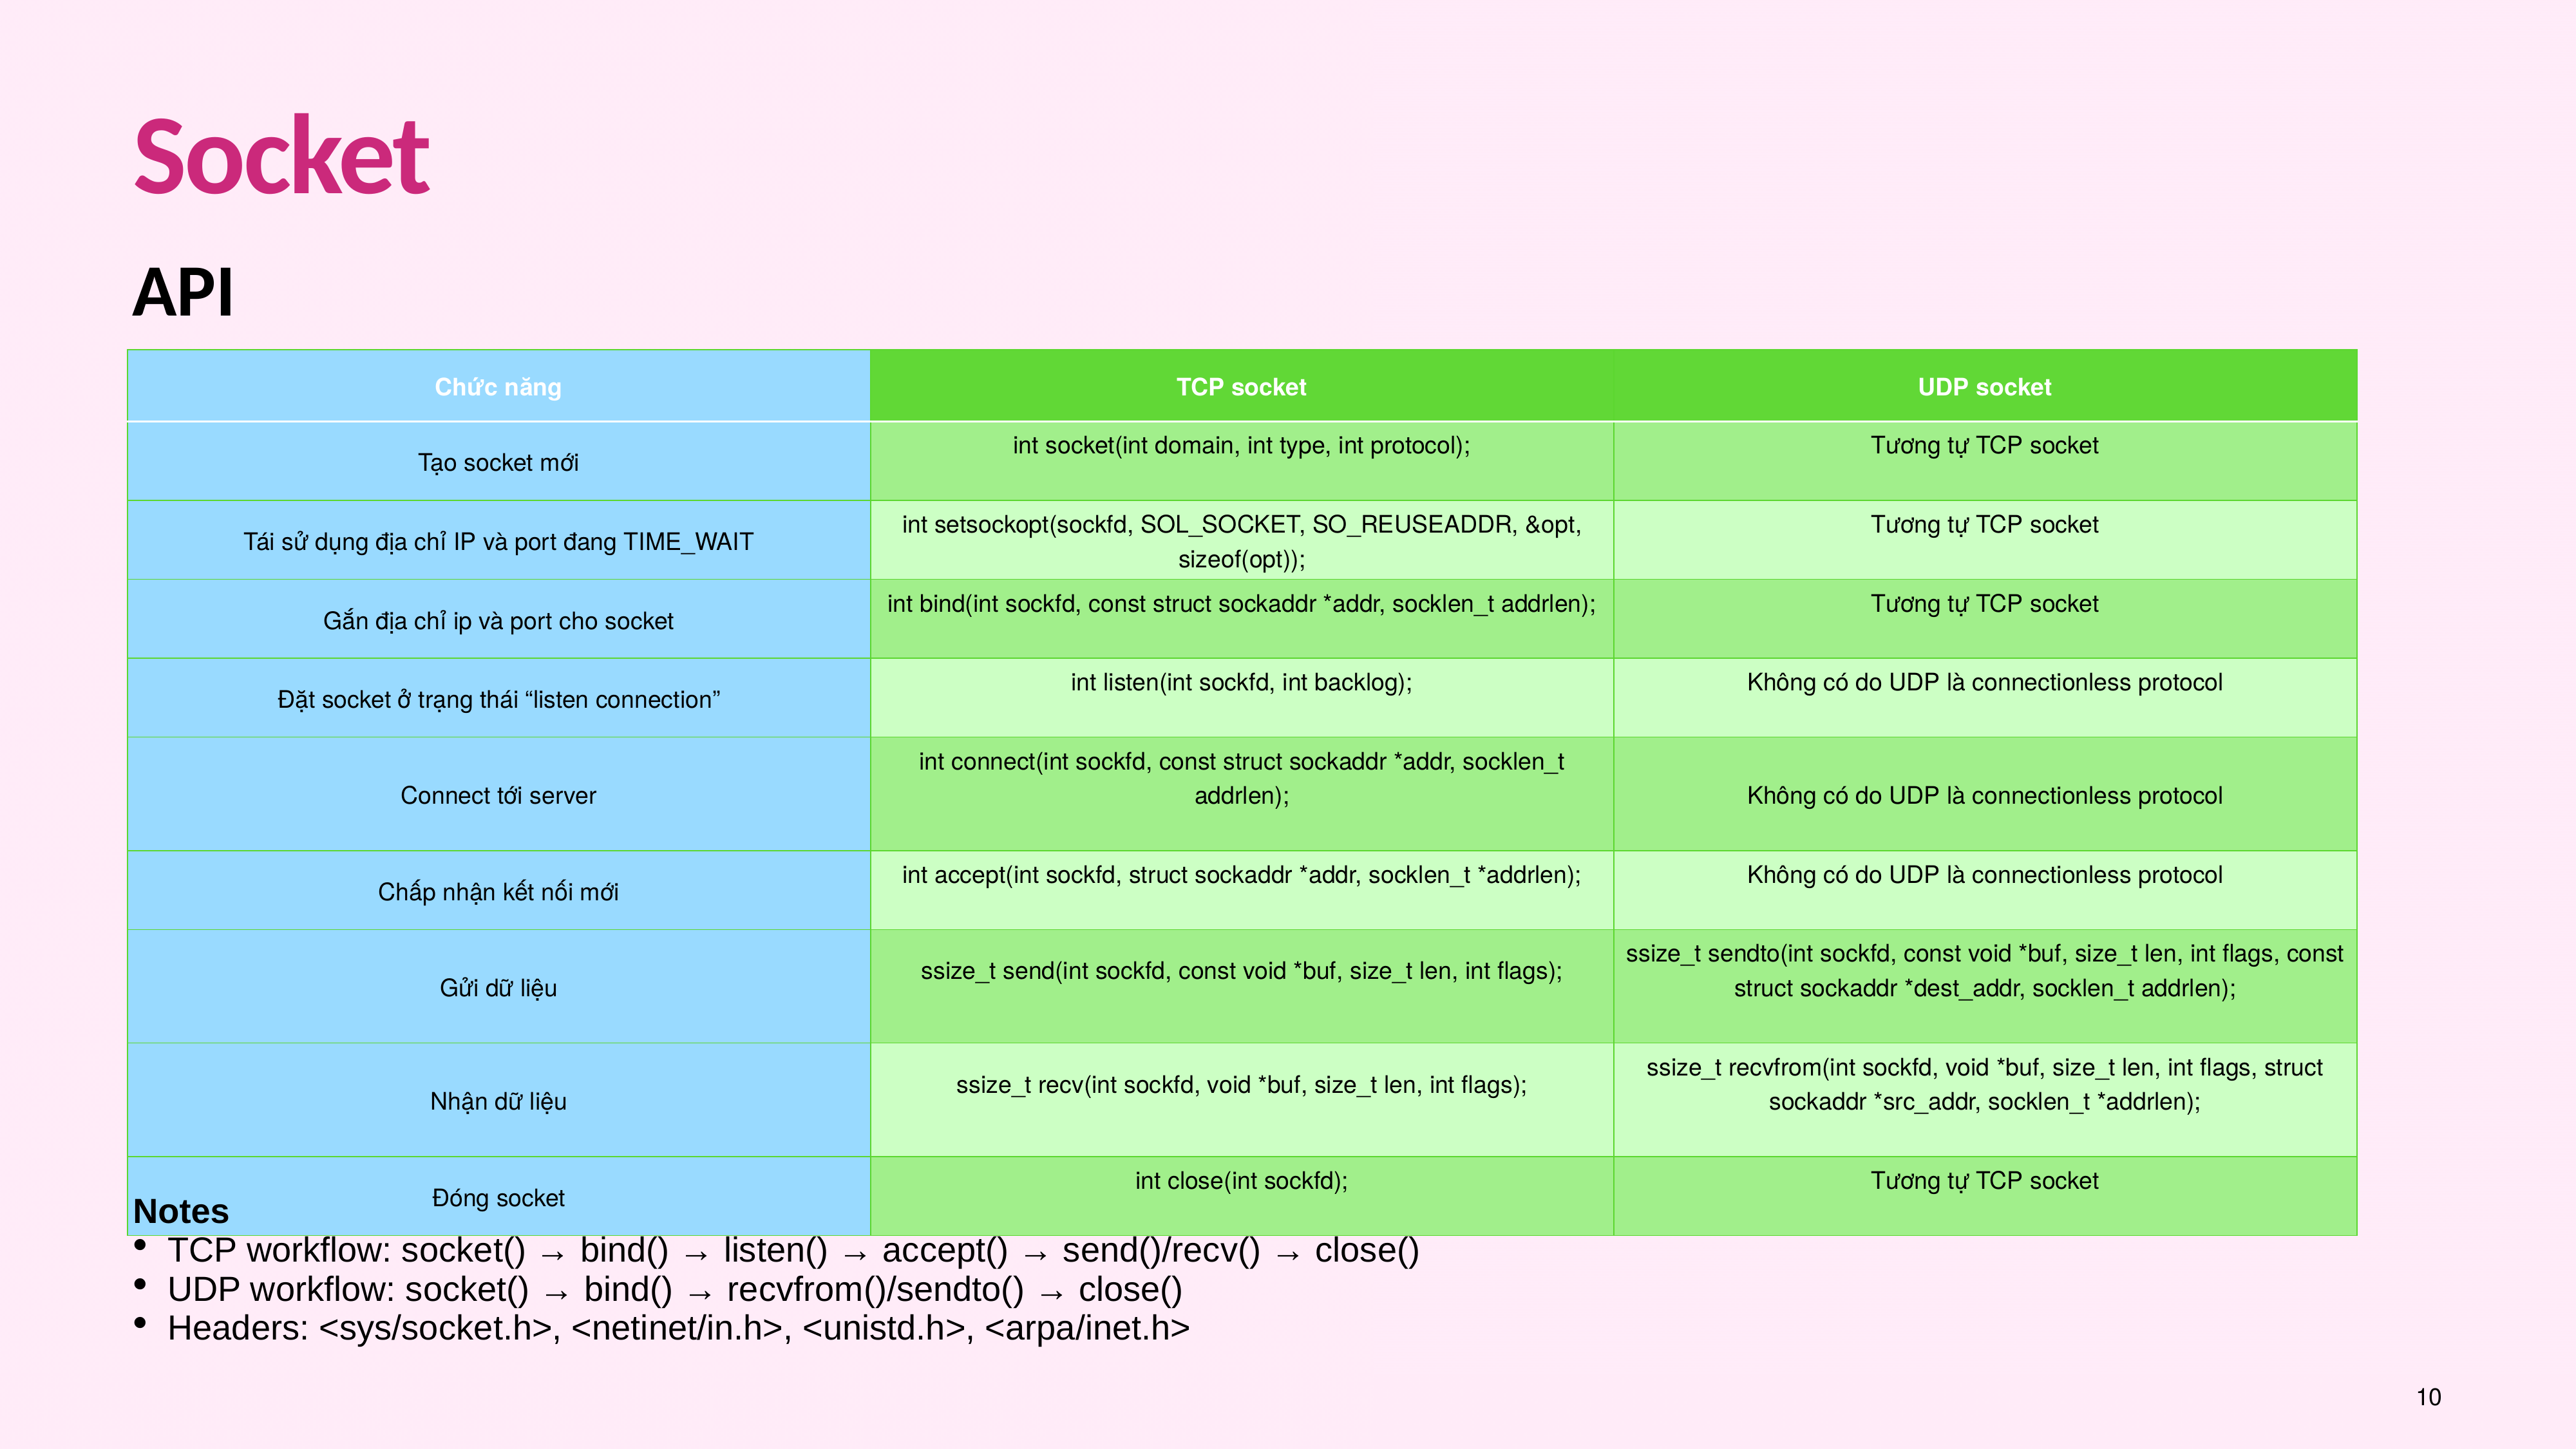

# Socket
API

| Chức năng | TCP socket | UDP socket |
| --- | --- | --- |
| Tạo socket mới | int socket(int domain, int type, int protocol); | Tương tự TCP socket |
| Tái sử dụng địa chỉ IP và port đang TIME\_WAIT | int setsockopt(sockfd, SOL\_SOCKET, SO\_REUSEADDR, &opt, sizeof(opt)); | Tương tự TCP socket |
| Gắn địa chỉ ip và port cho socket | int bind(int sockfd, const struct sockaddr \*addr, socklen\_t addrlen); | Tương tự TCP socket |
| Đặt socket ở trạng thái “listen connection” | int listen(int sockfd, int backlog); | Không có do UDP là connectionless protocol |
| Connect tới server | int connect(int sockfd, const struct sockaddr \*addr, socklen\_t addrlen); | Không có do UDP là connectionless protocol |
| Chấp nhận kết nối mới | int accept(int sockfd, struct sockaddr \*addr, socklen\_t \*addrlen); | Không có do UDP là connectionless protocol |
| Gửi dữ liệu | ssize\_t send(int sockfd, const void \*buf, size\_t len, int flags); | ssize\_t sendto(int sockfd, const void \*buf, size\_t len, int flags, const struct sockaddr \*dest\_addr, socklen\_t addrlen); |
| Nhận dữ liệu | ssize\_t recv(int sockfd, void \*buf, size\_t len, int flags); | ssize\_t recvfrom(int sockfd, void \*buf, size\_t len, int flags, struct sockaddr \*src\_addr, socklen\_t \*addrlen); |
| Đóng socket | int close(int sockfd); | Tương tự TCP socket |
Notes
TCP workflow: socket() → bind() → listen() → accept() → send()/recv() → close()
UDP workflow: socket() → bind() → recvfrom()/sendto() → close()
Headers: <sys/socket.h>, <netinet/in.h>, <unistd.h>, <arpa/inet.h>

10